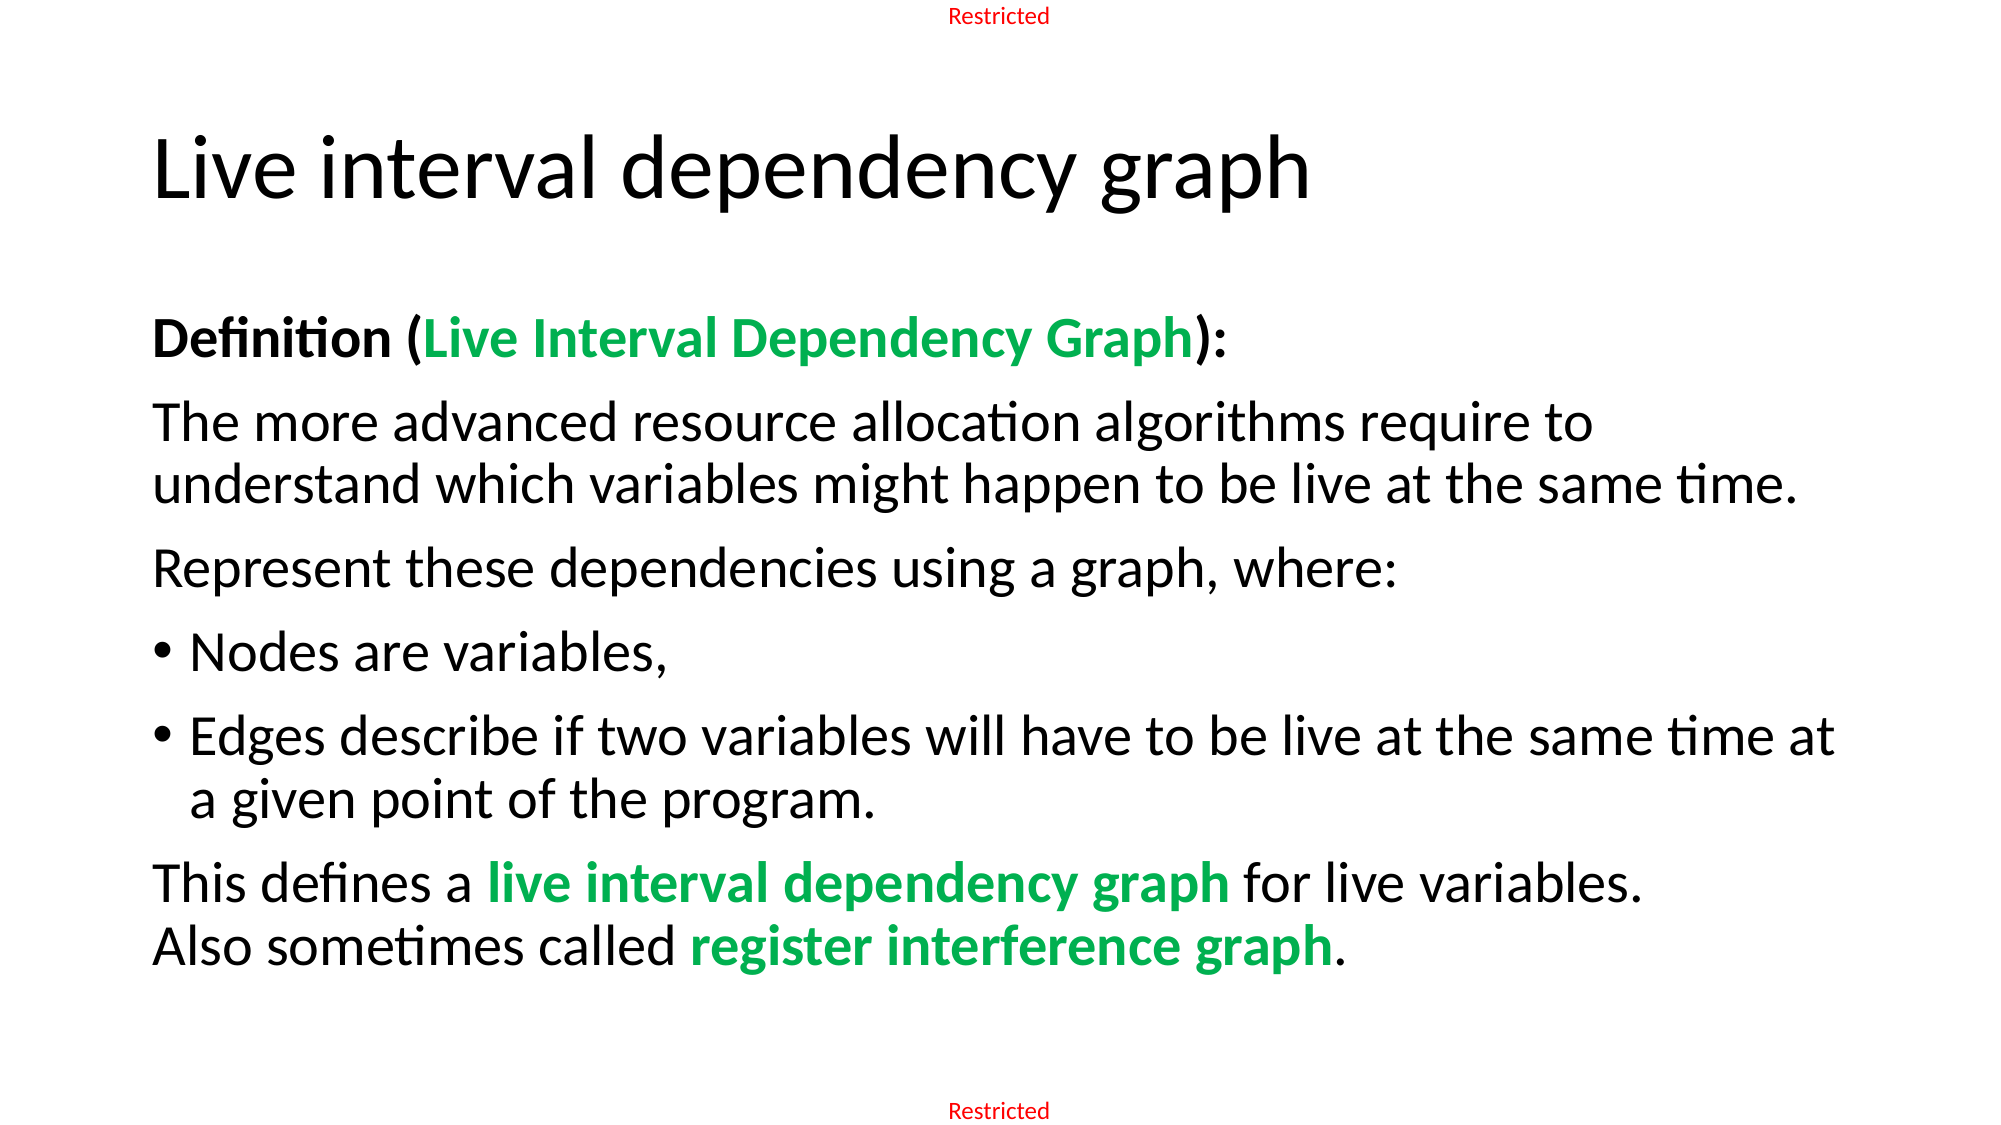

# Live interval dependency graph
Definition (Live Interval Dependency Graph):
The more advanced resource allocation algorithms require to understand which variables might happen to be live at the same time.
Represent these dependencies using a graph, where:
Nodes are variables,
Edges describe if two variables will have to be live at the same time at a given point of the program.
This defines a live interval dependency graph for live variables.
Also sometimes called register interference graph.